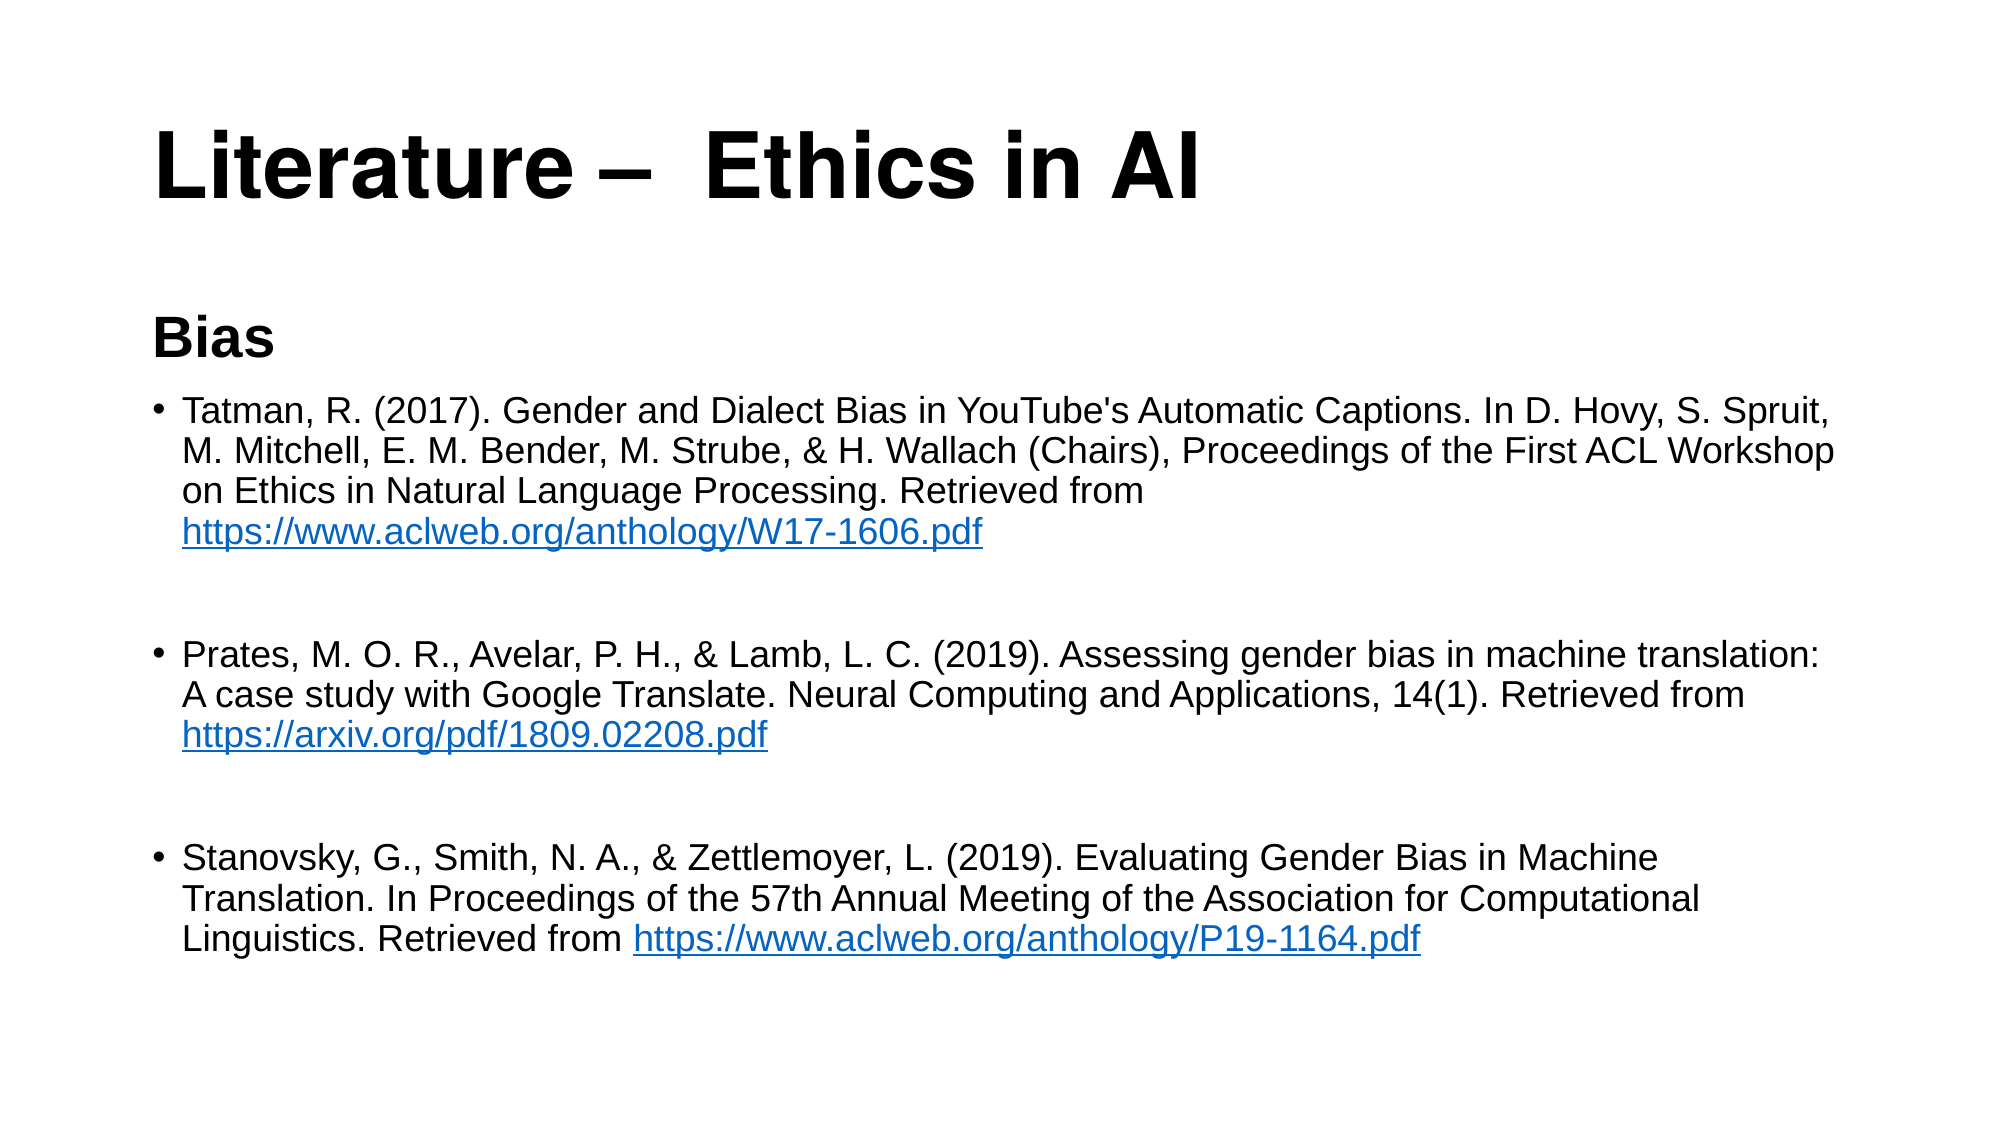

# Literature –  Ethics in AI
Bias
Tatman, R. (2017). Gender and Dialect Bias in YouTube's Automatic Captions. In D. Hovy, S. Spruit, M. Mitchell, E. M. Bender, M. Strube, & H. Wallach (Chairs), Proceedings of the First ACL Workshop on Ethics in Natural Language Processing. Retrieved from https://www.aclweb.org/anthology/W17-1606.pdf

Prates, M. O. R., Avelar, P. H., & Lamb, L. C. (2019). Assessing gender bias in machine translation: A case study with Google Translate. Neural Computing and Applications, 14(1). Retrieved from https://arxiv.org/pdf/1809.02208.pdf

Stanovsky, G., Smith, N. A., & Zettlemoyer, L. (2019). Evaluating Gender Bias in Machine Translation. In Proceedings of the 57th Annual Meeting of the Association for Computational Linguistics. Retrieved from https://www.aclweb.org/anthology/P19-1164.pdf